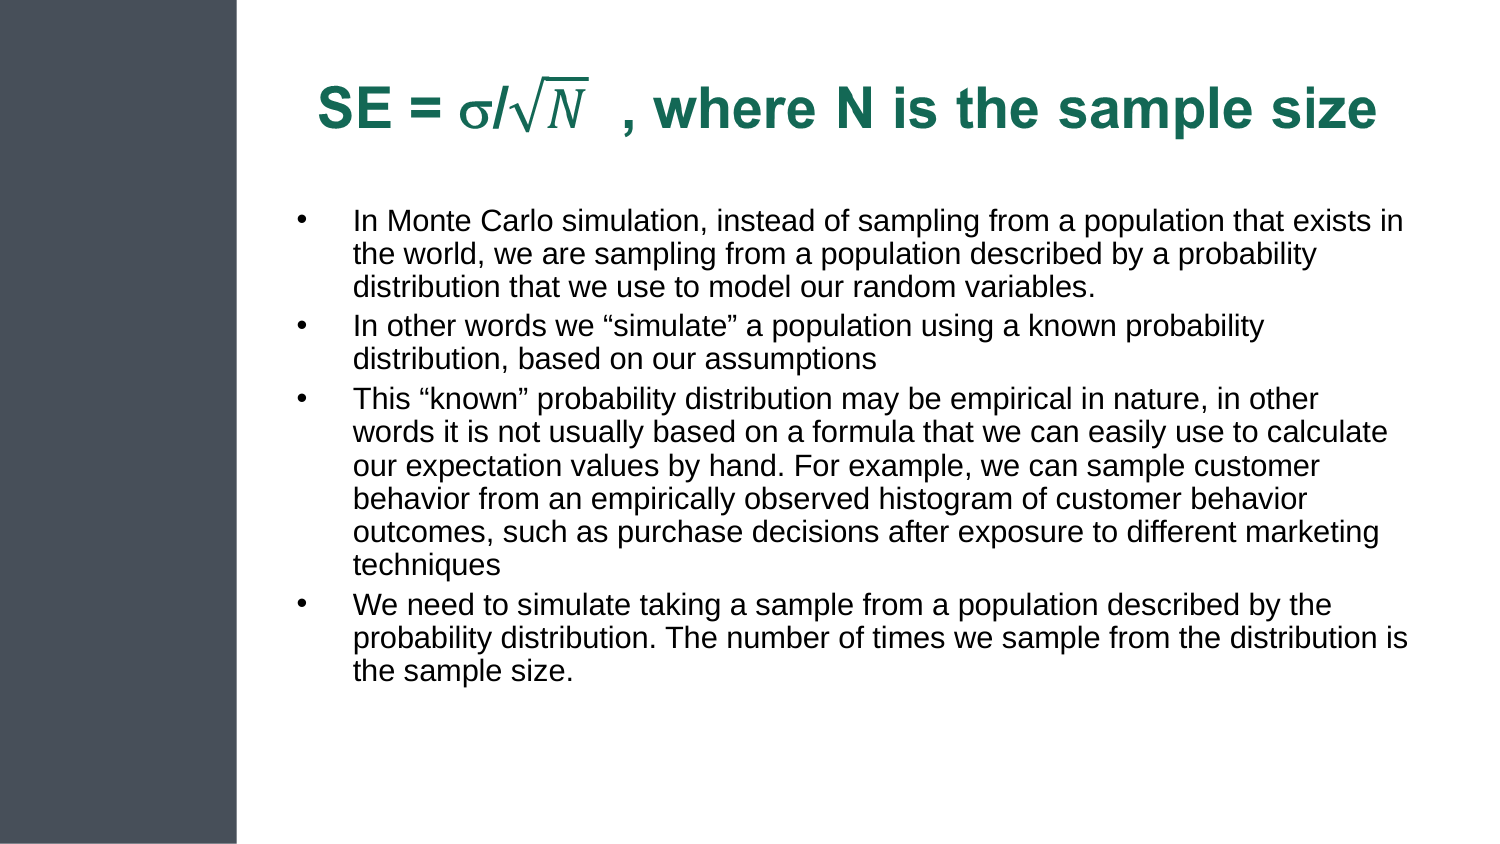

#
In Monte Carlo simulation, instead of sampling from a population that exists in the world, we are sampling from a population described by a probability distribution that we use to model our random variables.
In other words we “simulate” a population using a known probability distribution, based on our assumptions
This “known” probability distribution may be empirical in nature, in other words it is not usually based on a formula that we can easily use to calculate our expectation values by hand. For example, we can sample customer behavior from an empirically observed histogram of customer behavior outcomes, such as purchase decisions after exposure to different marketing techniques
We need to simulate taking a sample from a population described by the probability distribution. The number of times we sample from the distribution is the sample size.